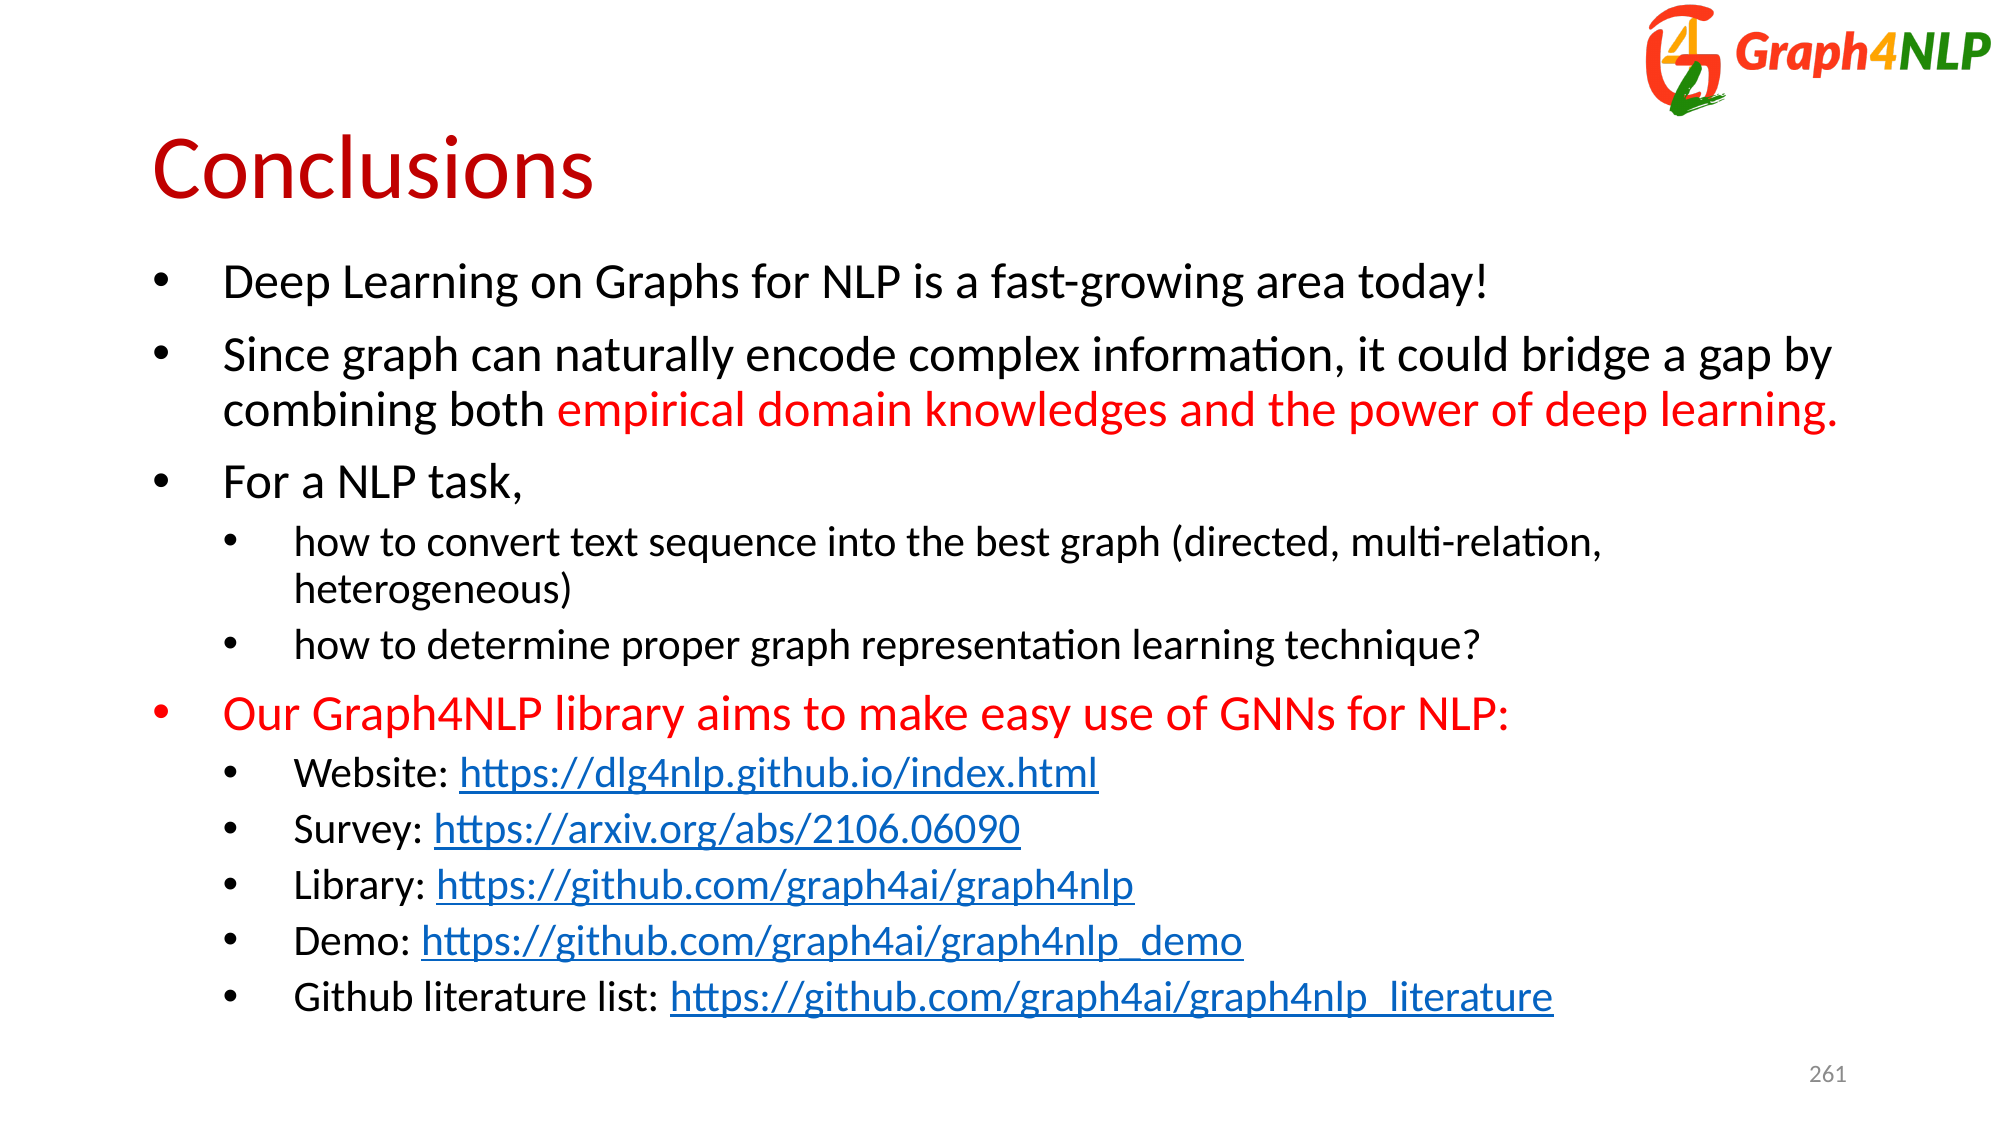

# Conclusions
Deep Learning on Graphs for NLP is a fast-growing area today!
Since graph can naturally encode complex information, it could bridge a gap by combining both empirical domain knowledges and the power of deep learning.
For a NLP task,
how to convert text sequence into the best graph (directed, multi-relation, heterogeneous)
how to determine proper graph representation learning technique?
Our Graph4NLP library aims to make easy use of GNNs for NLP:
Website: https://dlg4nlp.github.io/index.html
Survey: https://arxiv.org/abs/2106.06090
Library: https://github.com/graph4ai/graph4nlp
Demo: https://github.com/graph4ai/graph4nlp_demo
Github literature list: https://github.com/graph4ai/graph4nlp_literature
261